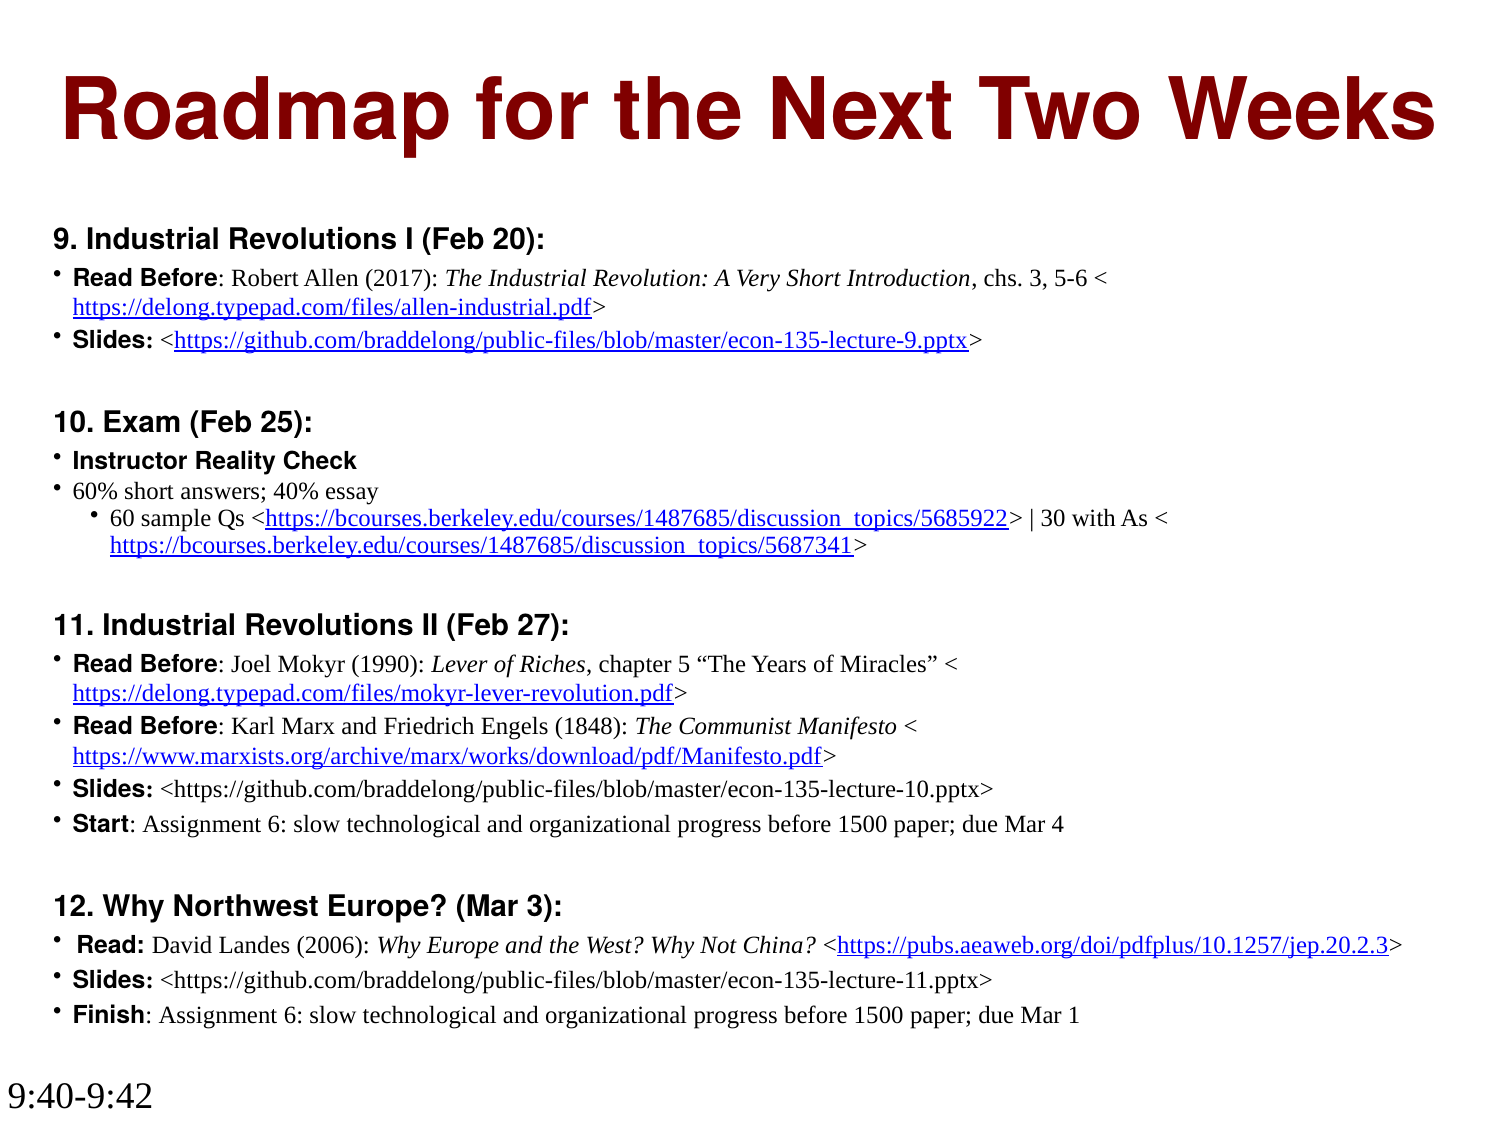

Roadmap for the Next Two Weeks
9. Industrial Revolutions I (Feb 20):
Read Before: Robert Allen (2017): The Industrial Revolution: A Very Short Introduction, chs. 3, 5-6 <https://delong.typepad.com/files/allen-industrial.pdf>
Slides: <https://github.com/braddelong/public-files/blob/master/econ-135-lecture-9.pptx>

10. Exam (Feb 25):
Instructor Reality Check
60% short answers; 40% essay
60 sample Qs <https://bcourses.berkeley.edu/courses/1487685/discussion_topics/5685922> | 30 with As <https://bcourses.berkeley.edu/courses/1487685/discussion_topics/5687341>

11. Industrial Revolutions II (Feb 27):
Read Before: Joel Mokyr (1990): Lever of Riches, chapter 5 “The Years of Miracles” <https://delong.typepad.com/files/mokyr-lever-revolution.pdf>
Read Before: Karl Marx and Friedrich Engels (1848): The Communist Manifesto <https://www.marxists.org/archive/marx/works/download/pdf/Manifesto.pdf>
Slides: <https://github.com/braddelong/public-files/blob/master/econ-135-lecture-10.pptx>
Start: Assignment 6: slow technological and organizational progress before 1500 paper; due Mar 4

12. Why Northwest Europe? (Mar 3):
Read: David Landes (2006): Why Europe and the West? Why Not China? <https://pubs.aeaweb.org/doi/pdfplus/10.1257/jep.20.2.3>
Slides: <https://github.com/braddelong/public-files/blob/master/econ-135-lecture-11.pptx>
Finish: Assignment 6: slow technological and organizational progress before 1500 paper; due Mar 1
9:40-9:42